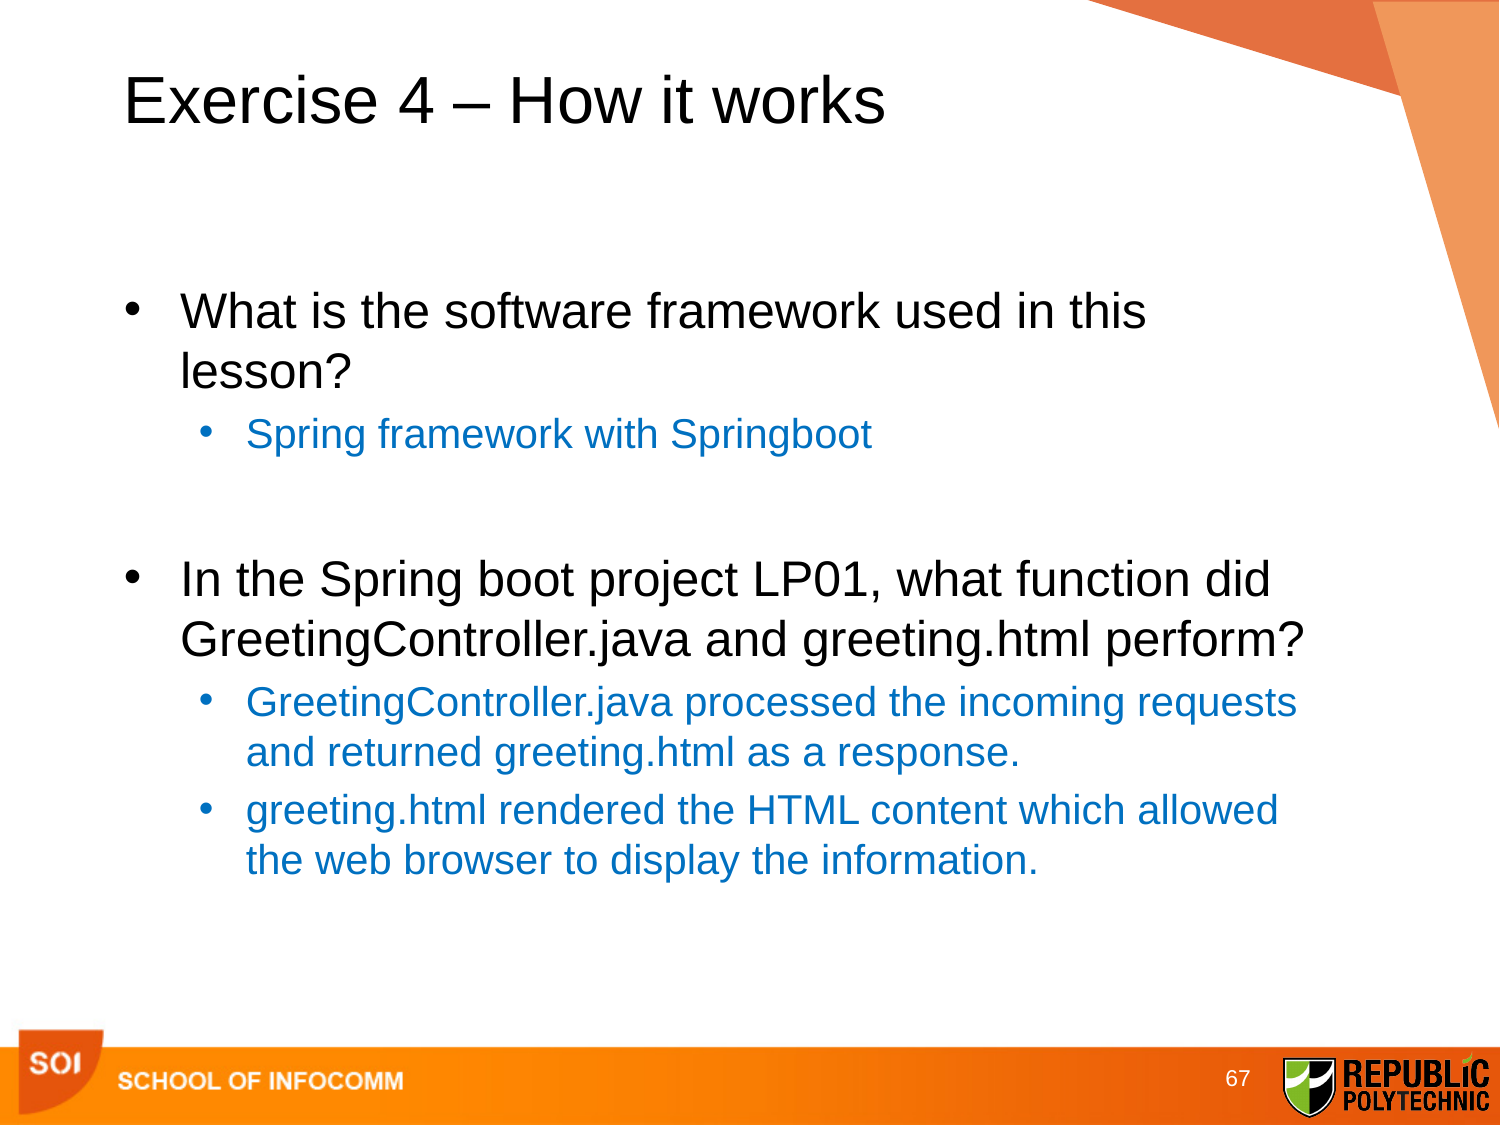

# Exercise 4 – How it works
What is the software framework used in this lesson?
Spring framework with Springboot

In the Spring boot project LP01, what function did GreetingController.java and greeting.html perform?
GreetingController.java processed the incoming requests and returned greeting.html as a response.
greeting.html rendered the HTML content which allowed the web browser to display the information.
67